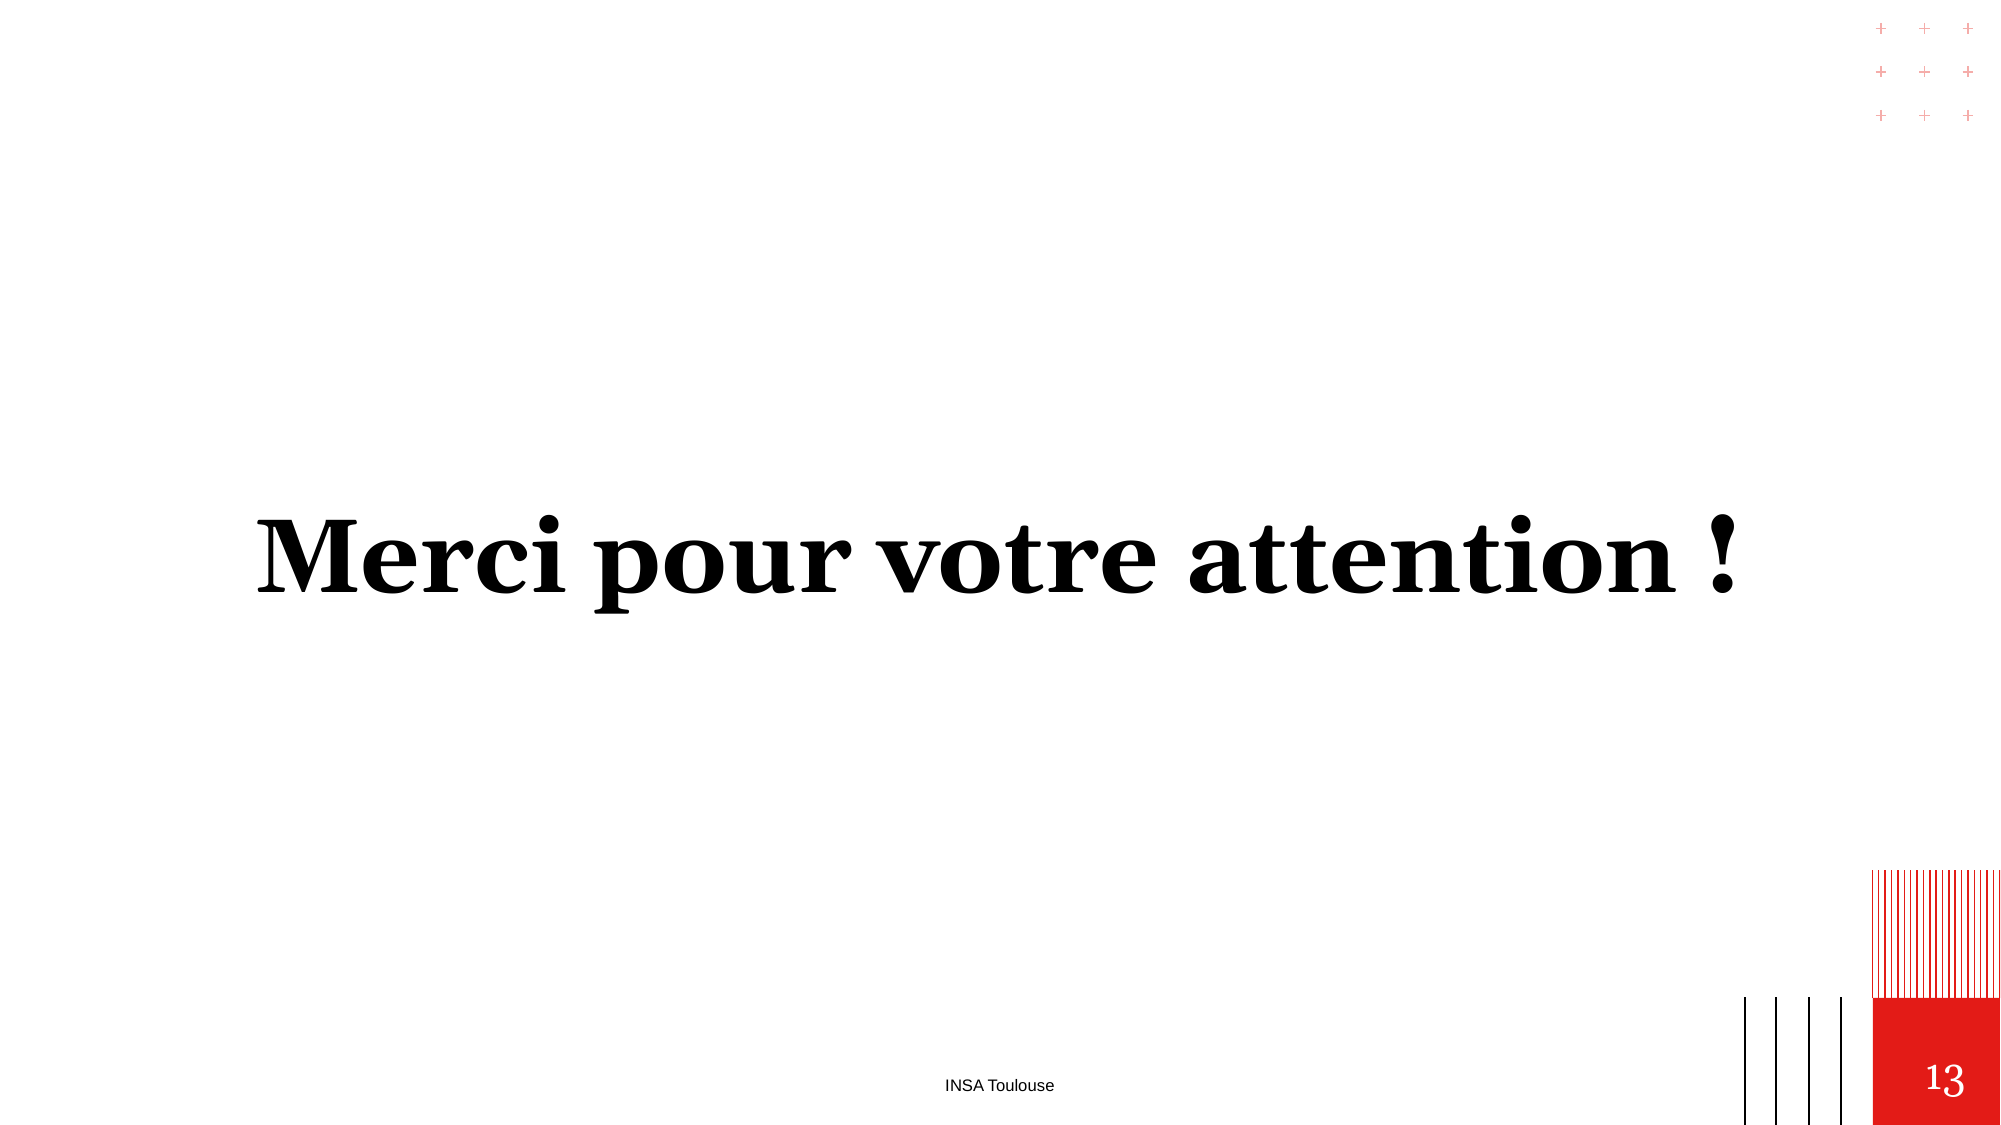

# Merci pour votre attention !
13
INSA Toulouse